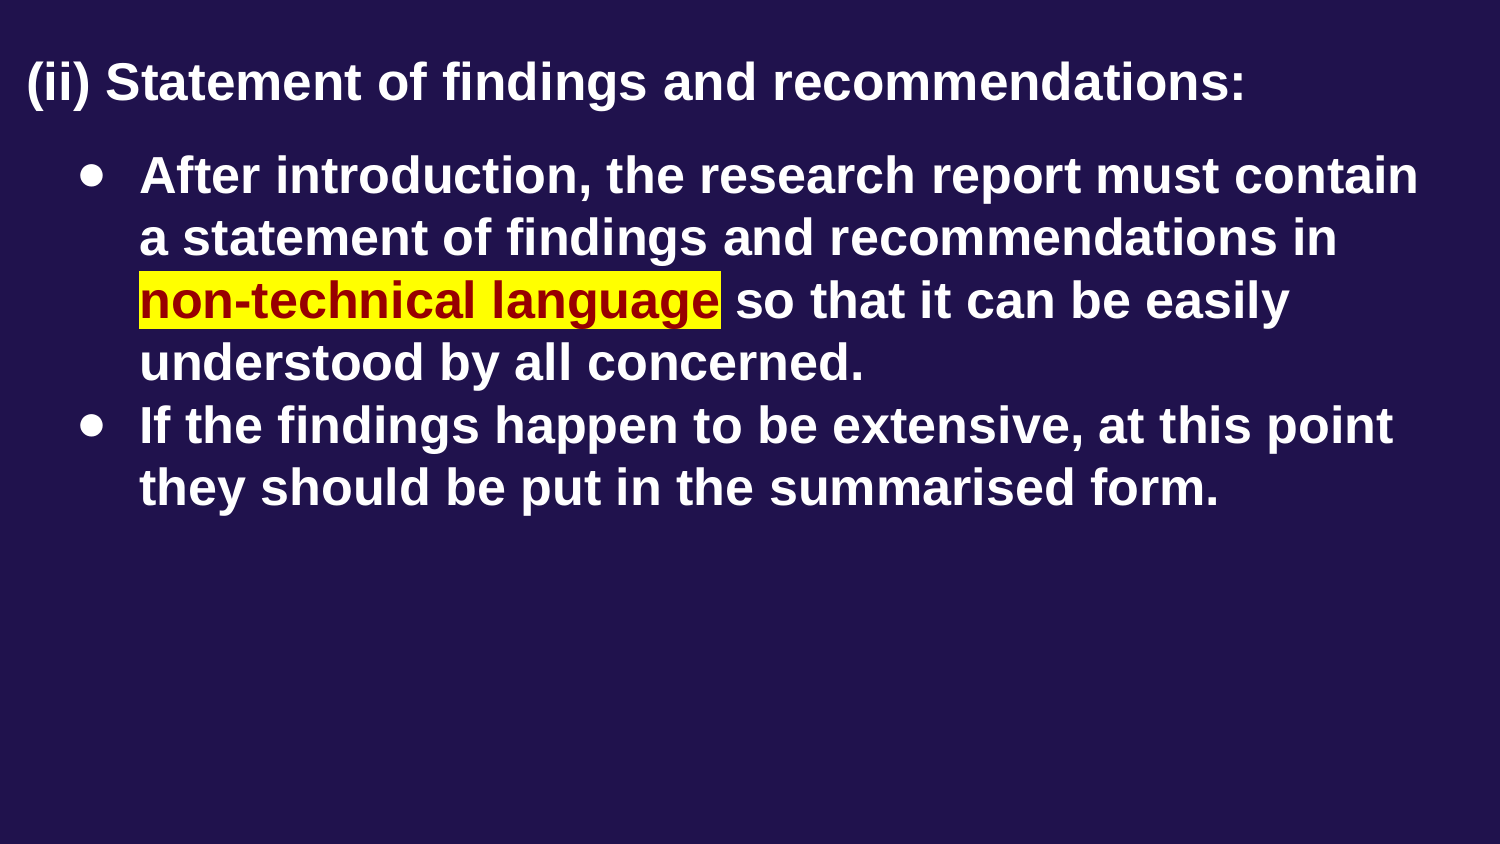

# (ii) Statement of findings and recommendations:
After introduction, the research report must contain a statement of findings and recommendations in non-technical language so that it can be easily understood by all concerned.
If the findings happen to be extensive, at this point they should be put in the summarised form.